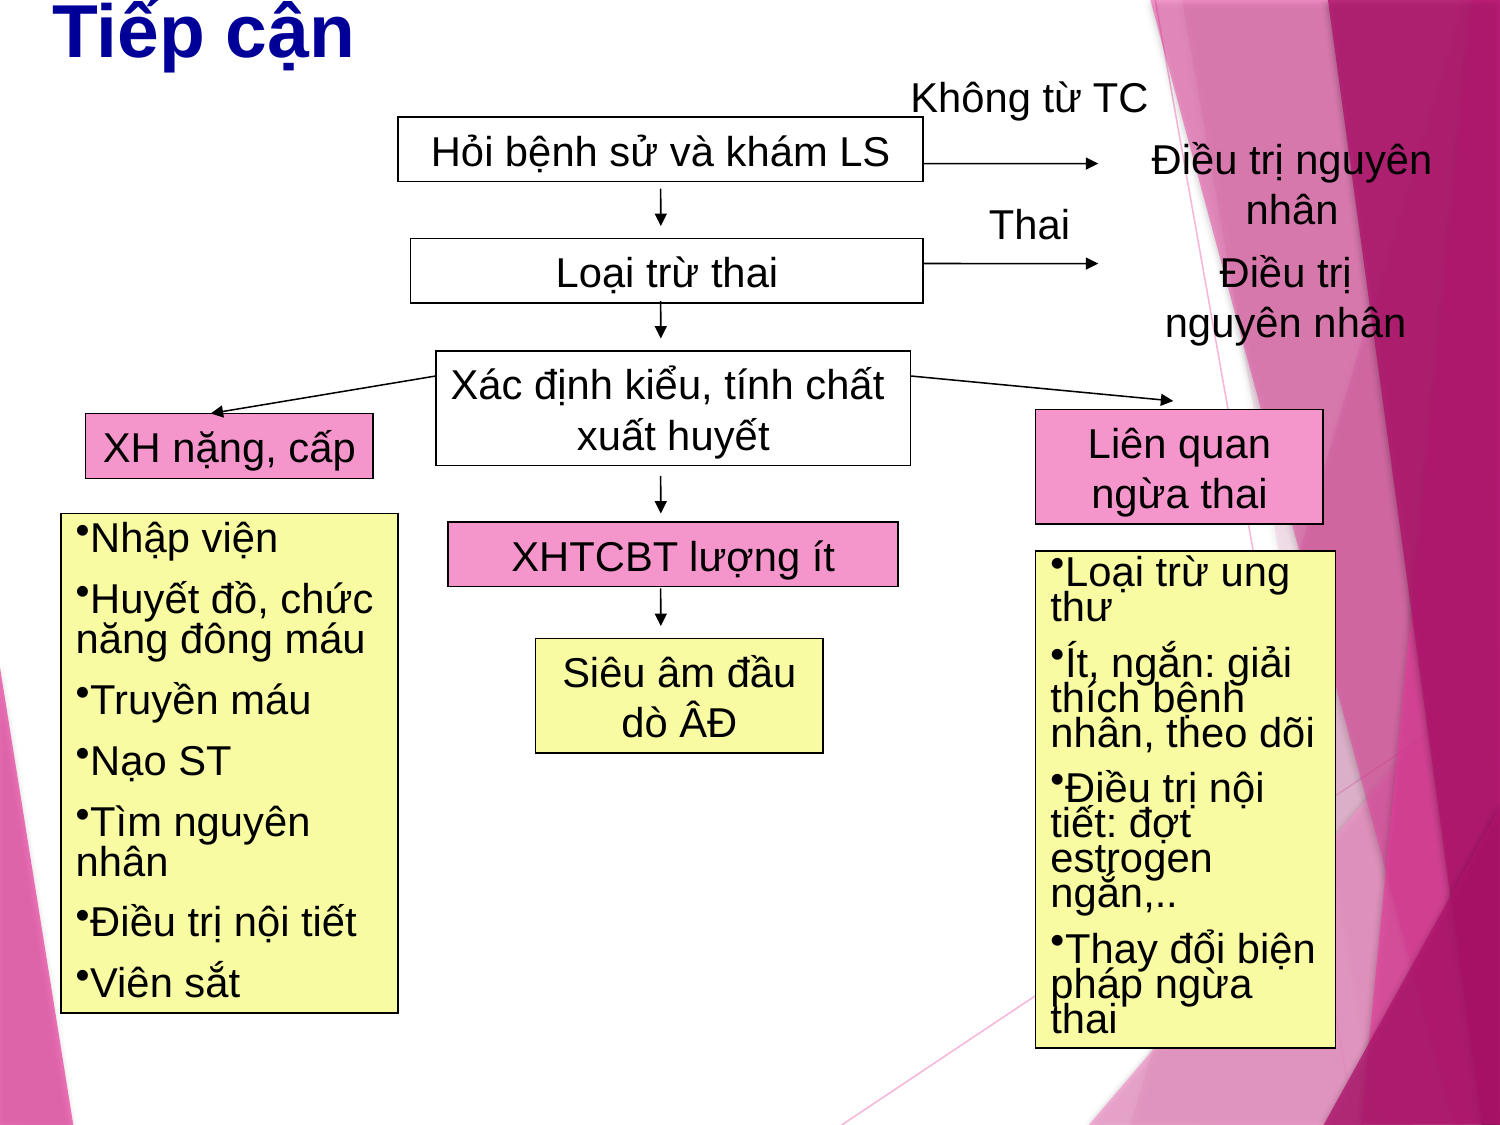

# Tiếp cận
Không từ TC
Hỏi bệnh sử và khám LS
Điều trị nguyên nhân

Thai
Loại trừ thai
Điều trị nguyên nhân

Xác định kiểu, tính chất  xuất huyết

Liên quan ngừa thai
XH nặng, cấp

Nhập viện
Huyết đồ, chức năng đông máu
Truyền máu
Nạo ST
Tìm nguyên nhân
Điều trị nội tiết
Viên sắt
XHTCBT lượng ít
Loại trừ ung thư
Ít, ngắn: giải thích bệnh nhân, theo dõi
Điều trị nội tiết: đợt estrogen ngắn,..
Thay đổi biện pháp ngừa thai

Siêu âm đầu dò ÂĐ